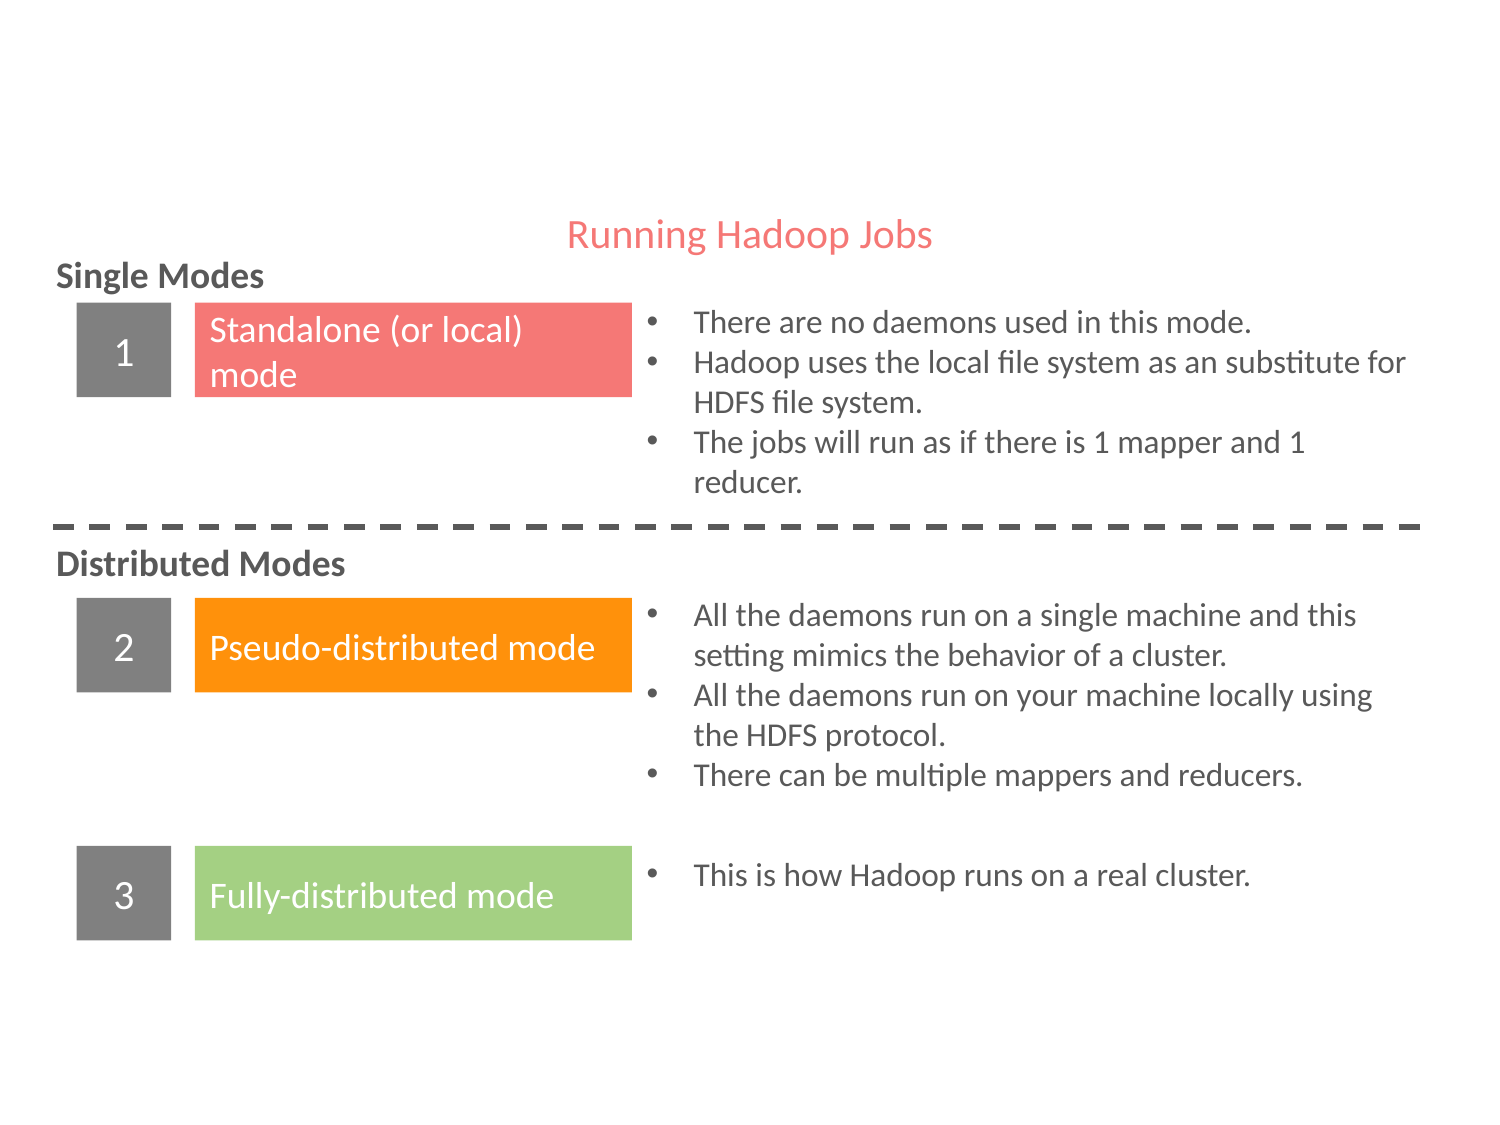

# Running Hadoop Jobs
Single Modes
There are no daemons used in this mode.
Hadoop uses the local file system as an substitute for HDFS file system.
The jobs will run as if there is 1 mapper and 1 reducer.
1
Standalone (or local) mode
Distributed Modes
All the daemons run on a single machine and this setting mimics the behavior of a cluster.
All the daemons run on your machine locally using the HDFS protocol.
There can be multiple mappers and reducers.
2
Pseudo-distributed mode
3
Fully-distributed mode
This is how Hadoop runs on a real cluster.